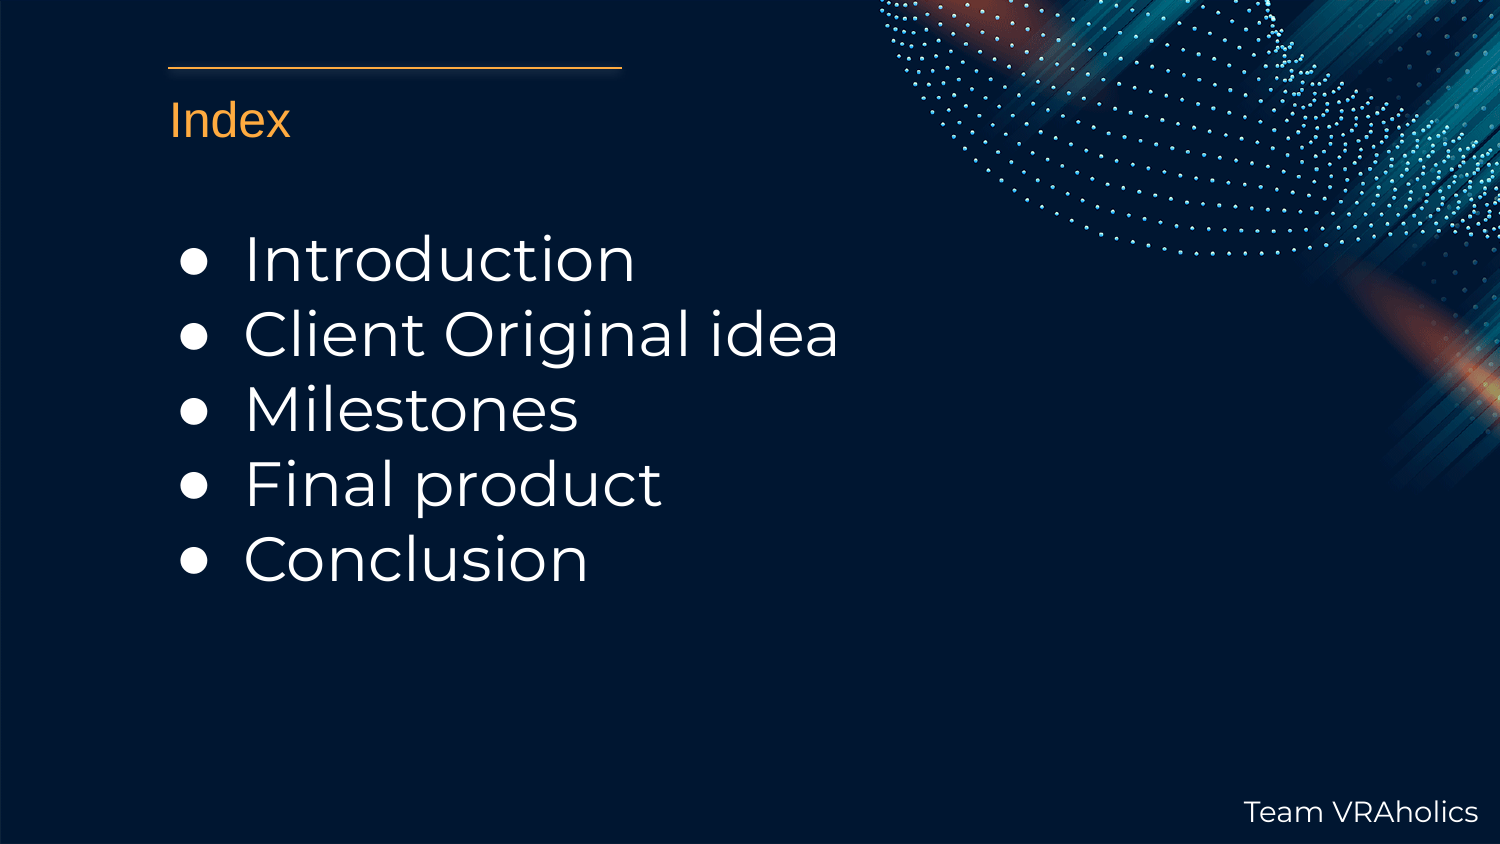

# Index
Introduction
Client Original idea
Milestones
Final product
Conclusion

Team VRAholics